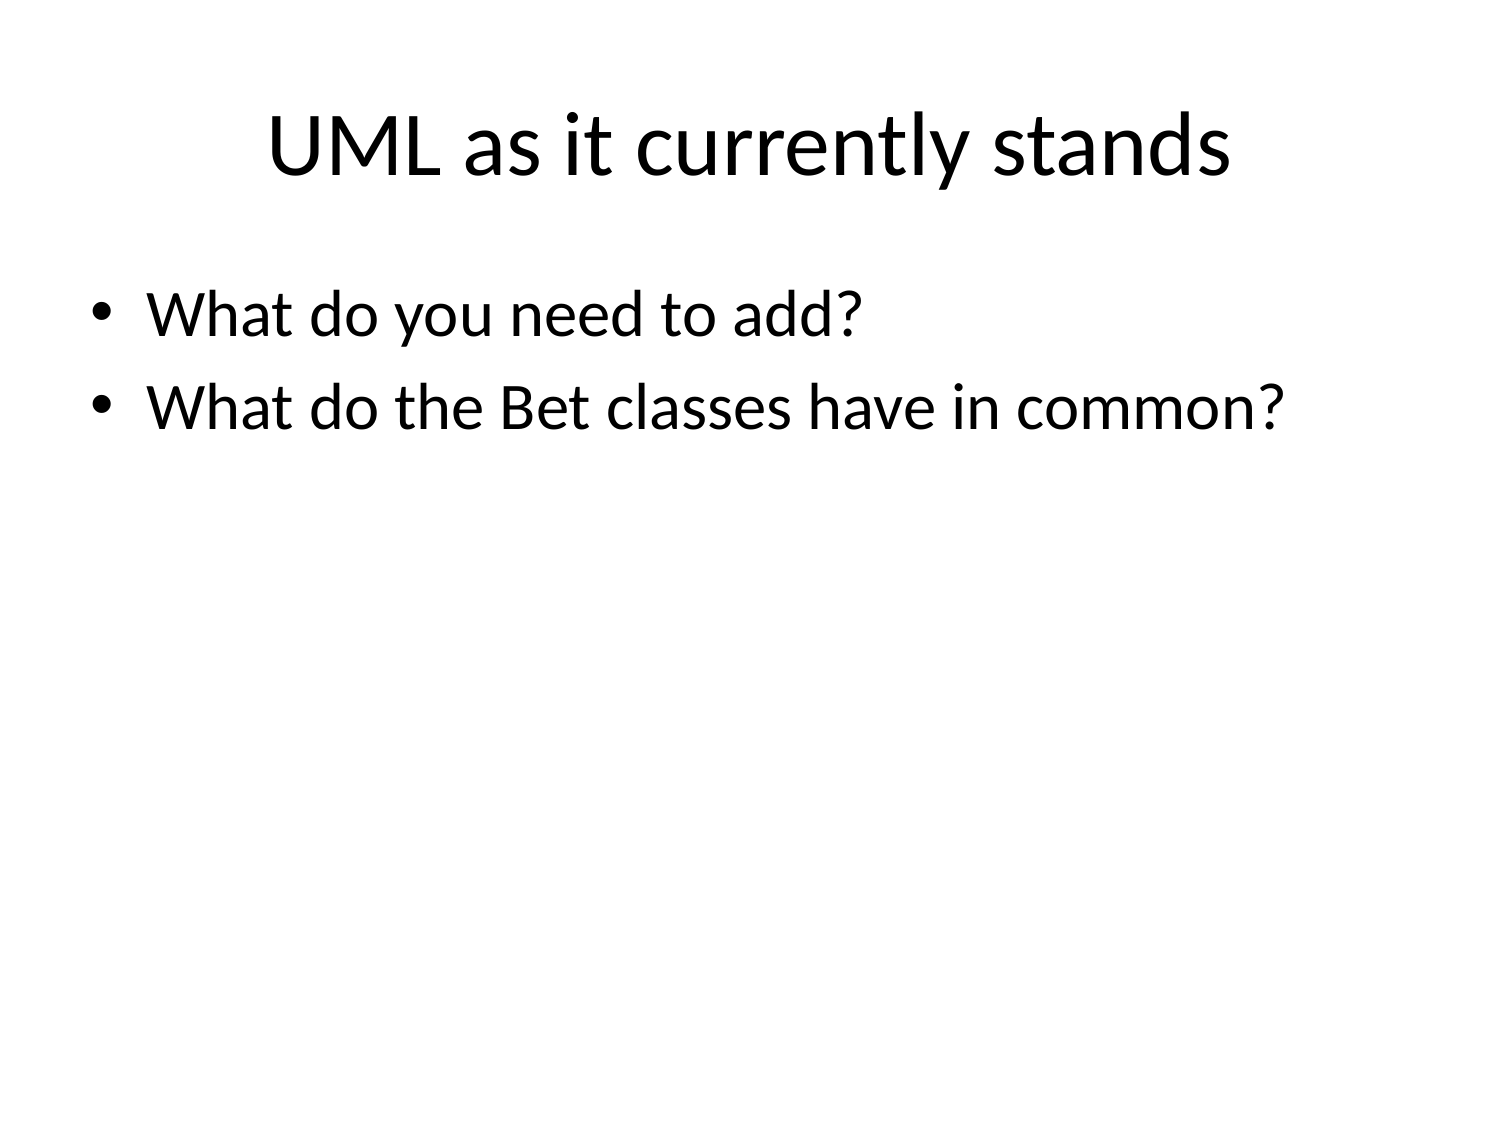

# UML as it currently stands
What do you need to add?
What do the Bet classes have in common?